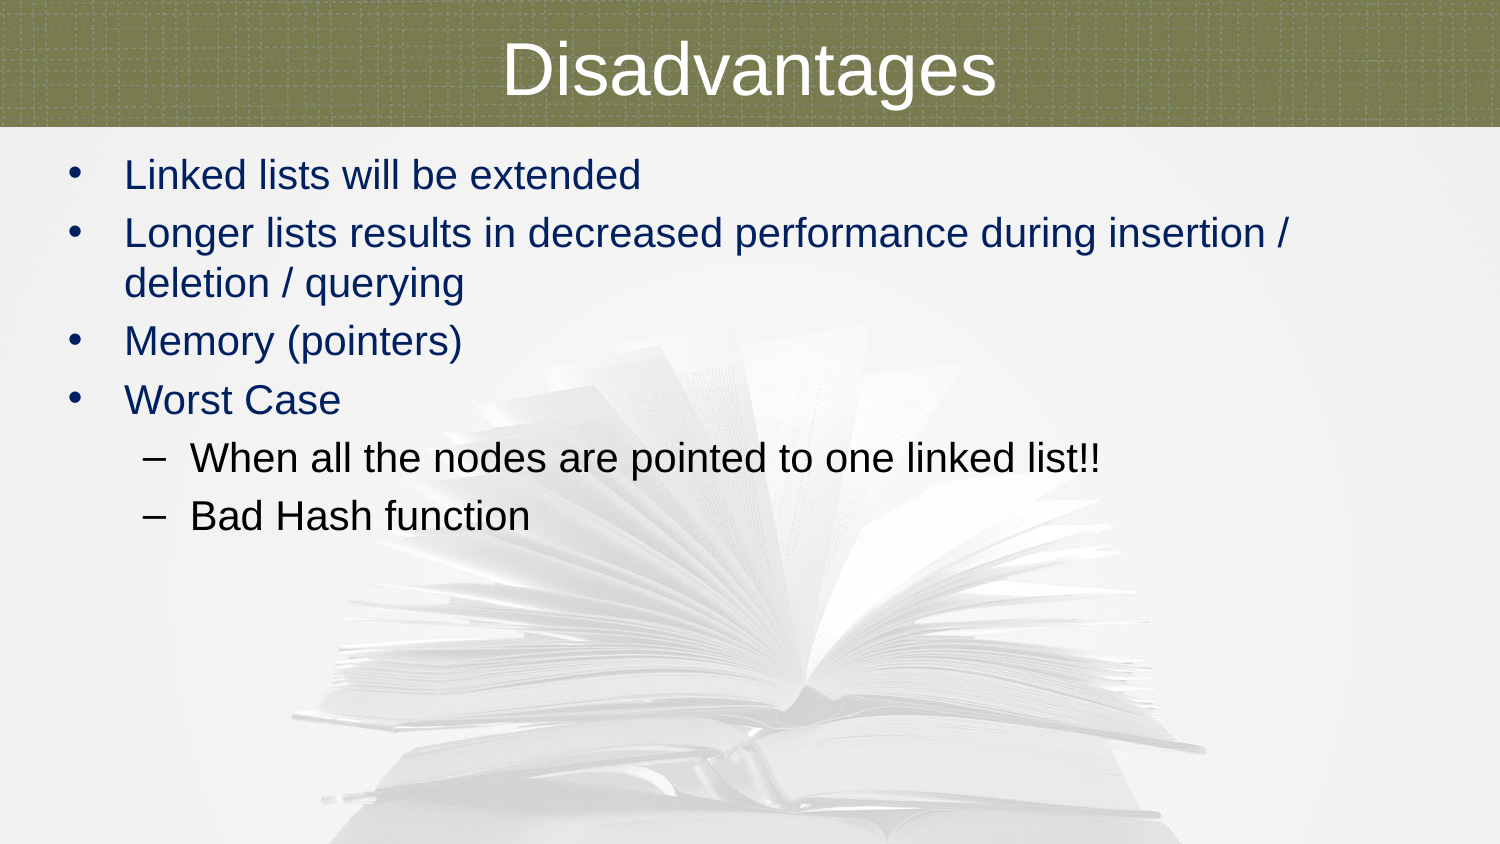

Disadvantages
Linked lists will be extended
Longer lists results in decreased performance during insertion / deletion / querying
Memory (pointers)
Worst Case
When all the nodes are pointed to one linked list!!
Bad Hash function